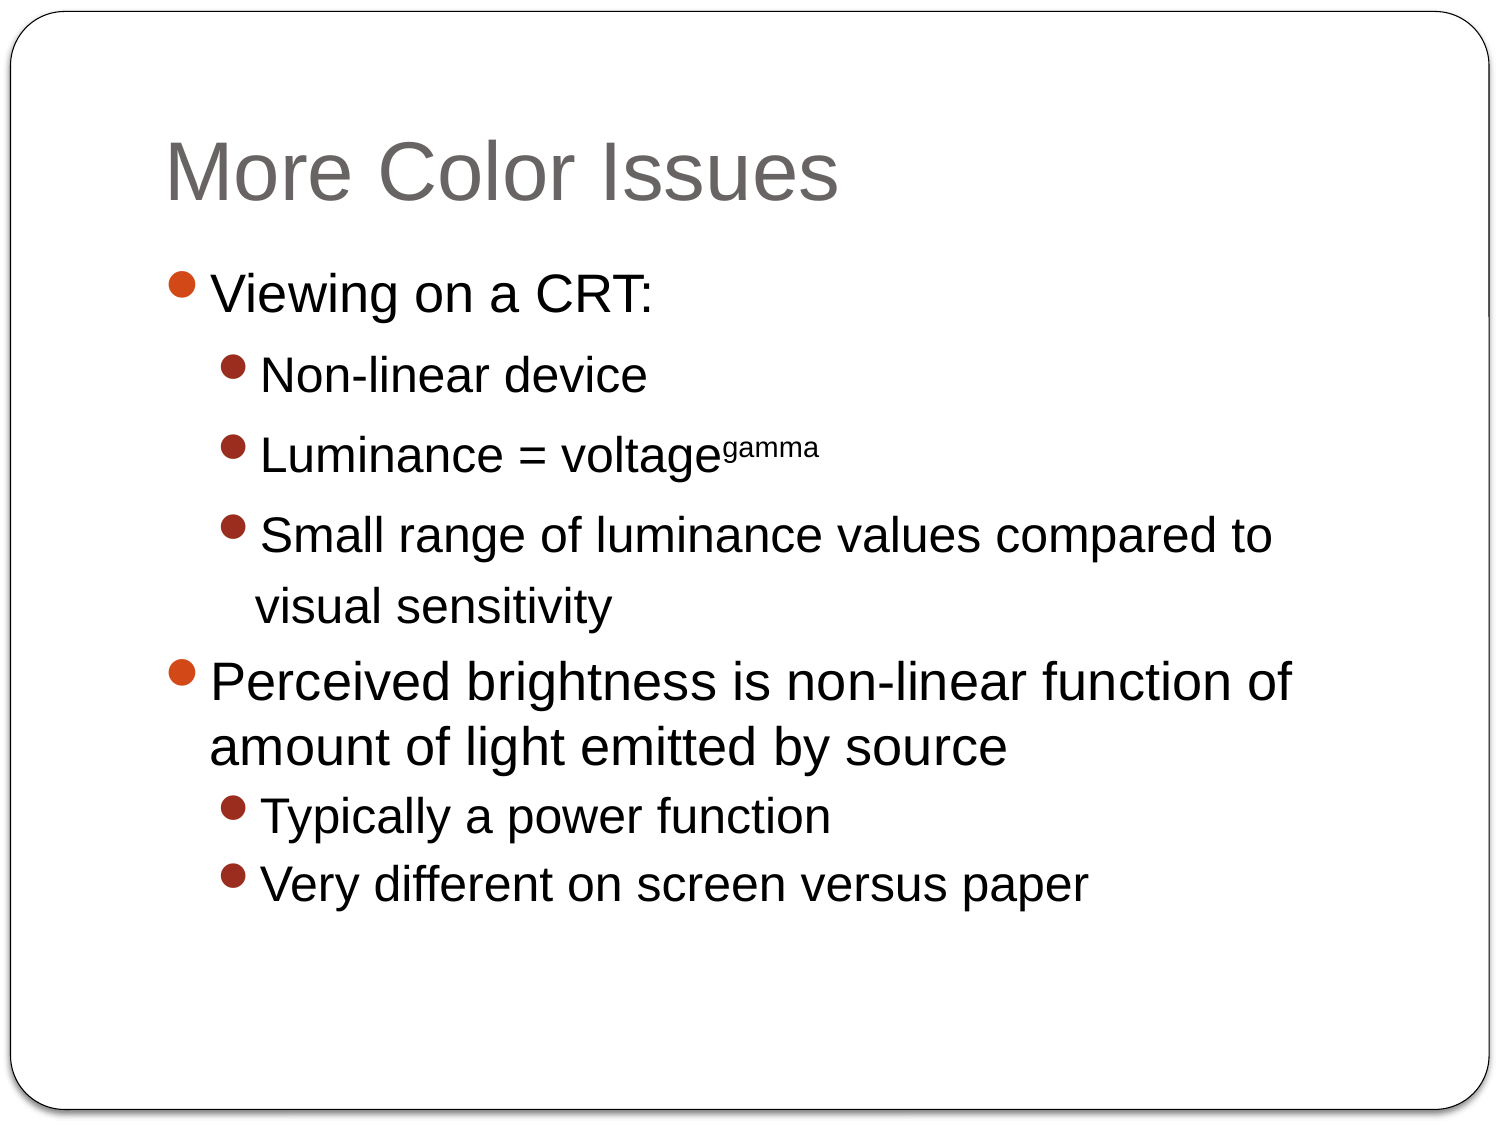

# More Color Issues
Viewing on a CRT:
Non-linear device
Luminance = voltagegamma
Small range of luminance values compared to visual sensitivity
Perceived brightness is non-linear function of amount of light emitted by source
Typically a power function
Very different on screen versus paper